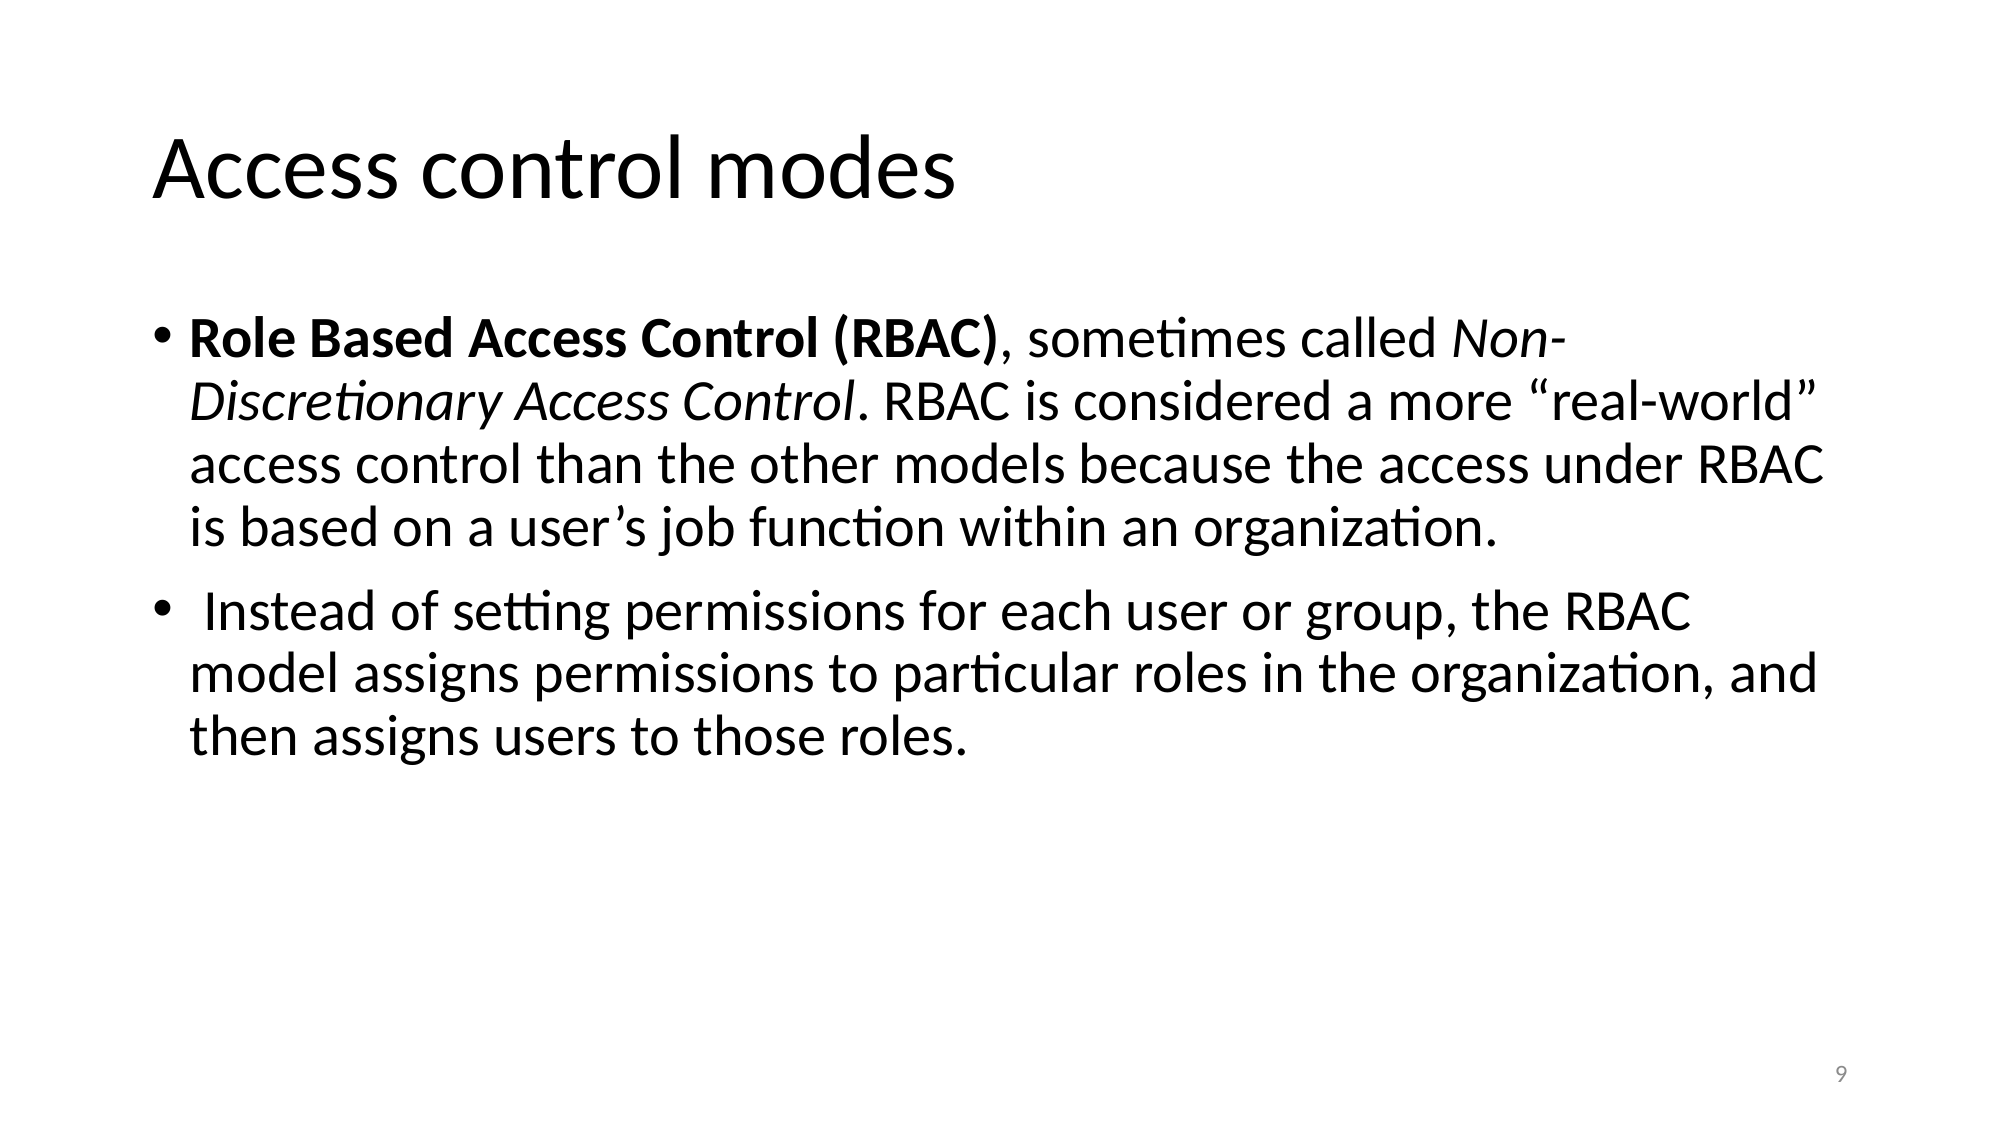

# Access control modes
Role Based Access Control (RBAC), sometimes called Non-Discretionary Access Control. RBAC is considered a more “real-world” access control than the other models because the access under RBAC is based on a user’s job function within an organization.
 Instead of setting permissions for each user or group, the RBAC model assigns permissions to particular roles in the organization, and then assigns users to those roles.

9